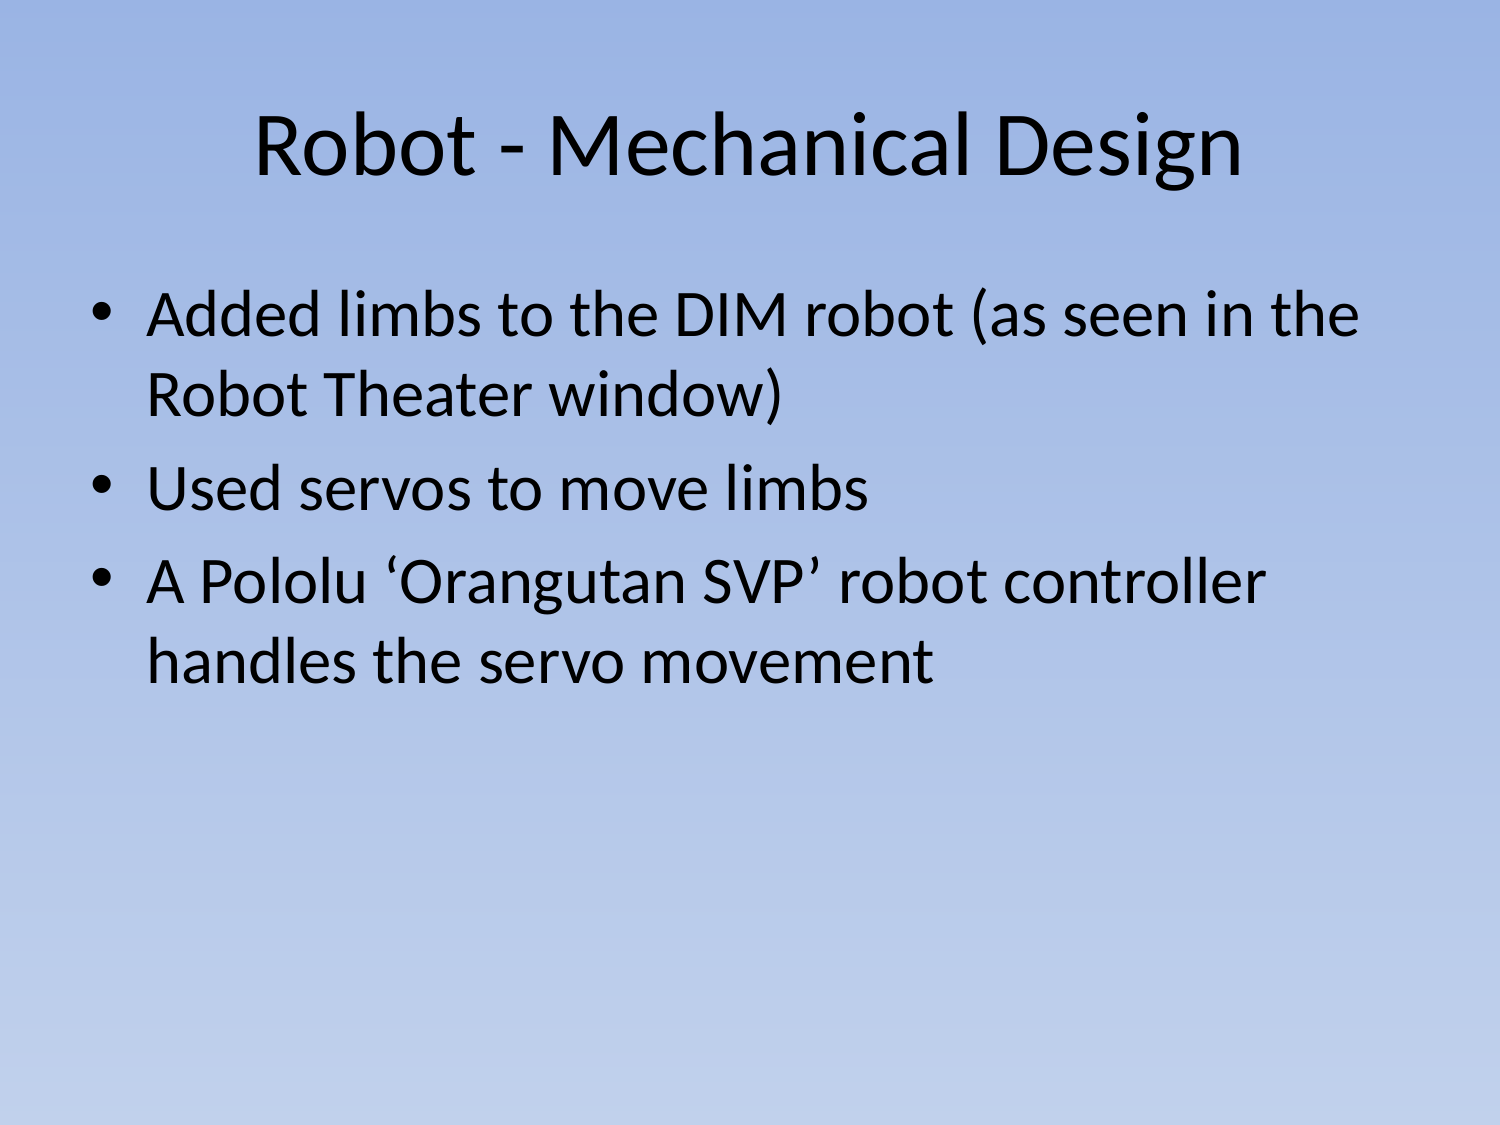

# Robot - Mechanical Design
Added limbs to the DIM robot (as seen in the Robot Theater window)
Used servos to move limbs
A Pololu ‘Orangutan SVP’ robot controller handles the servo movement